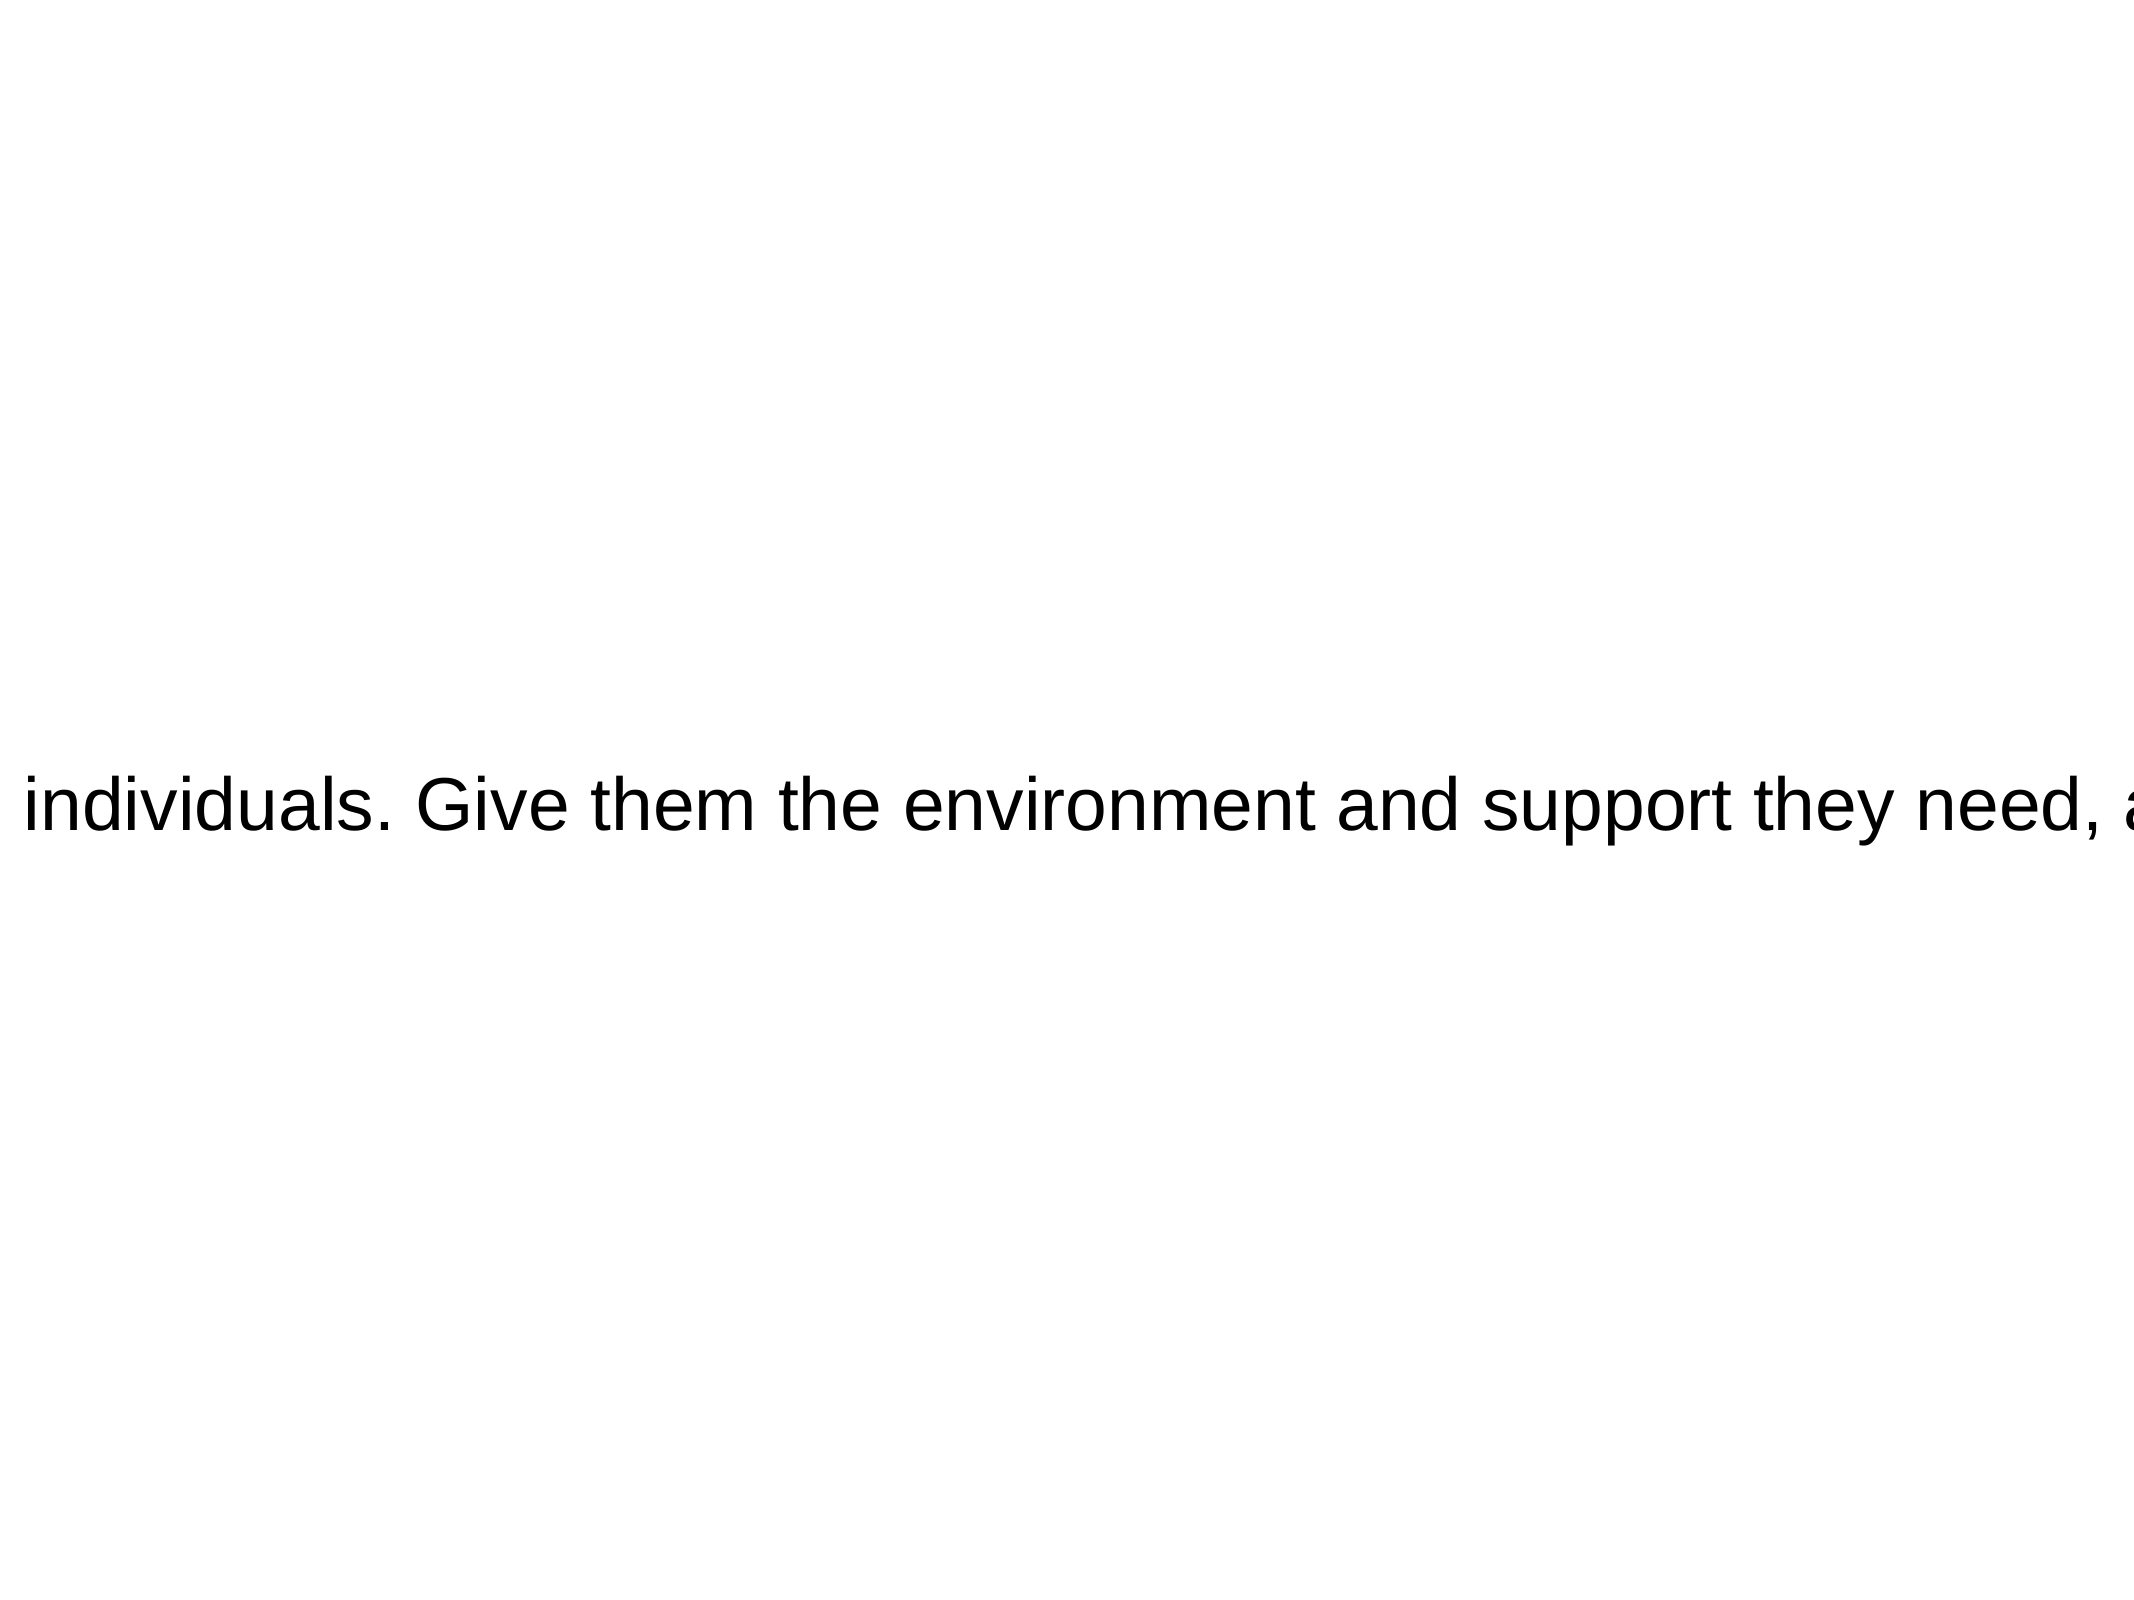

5) Build projects around motivated individuals. Give them the environment and support they need, and trust them to get the job done.